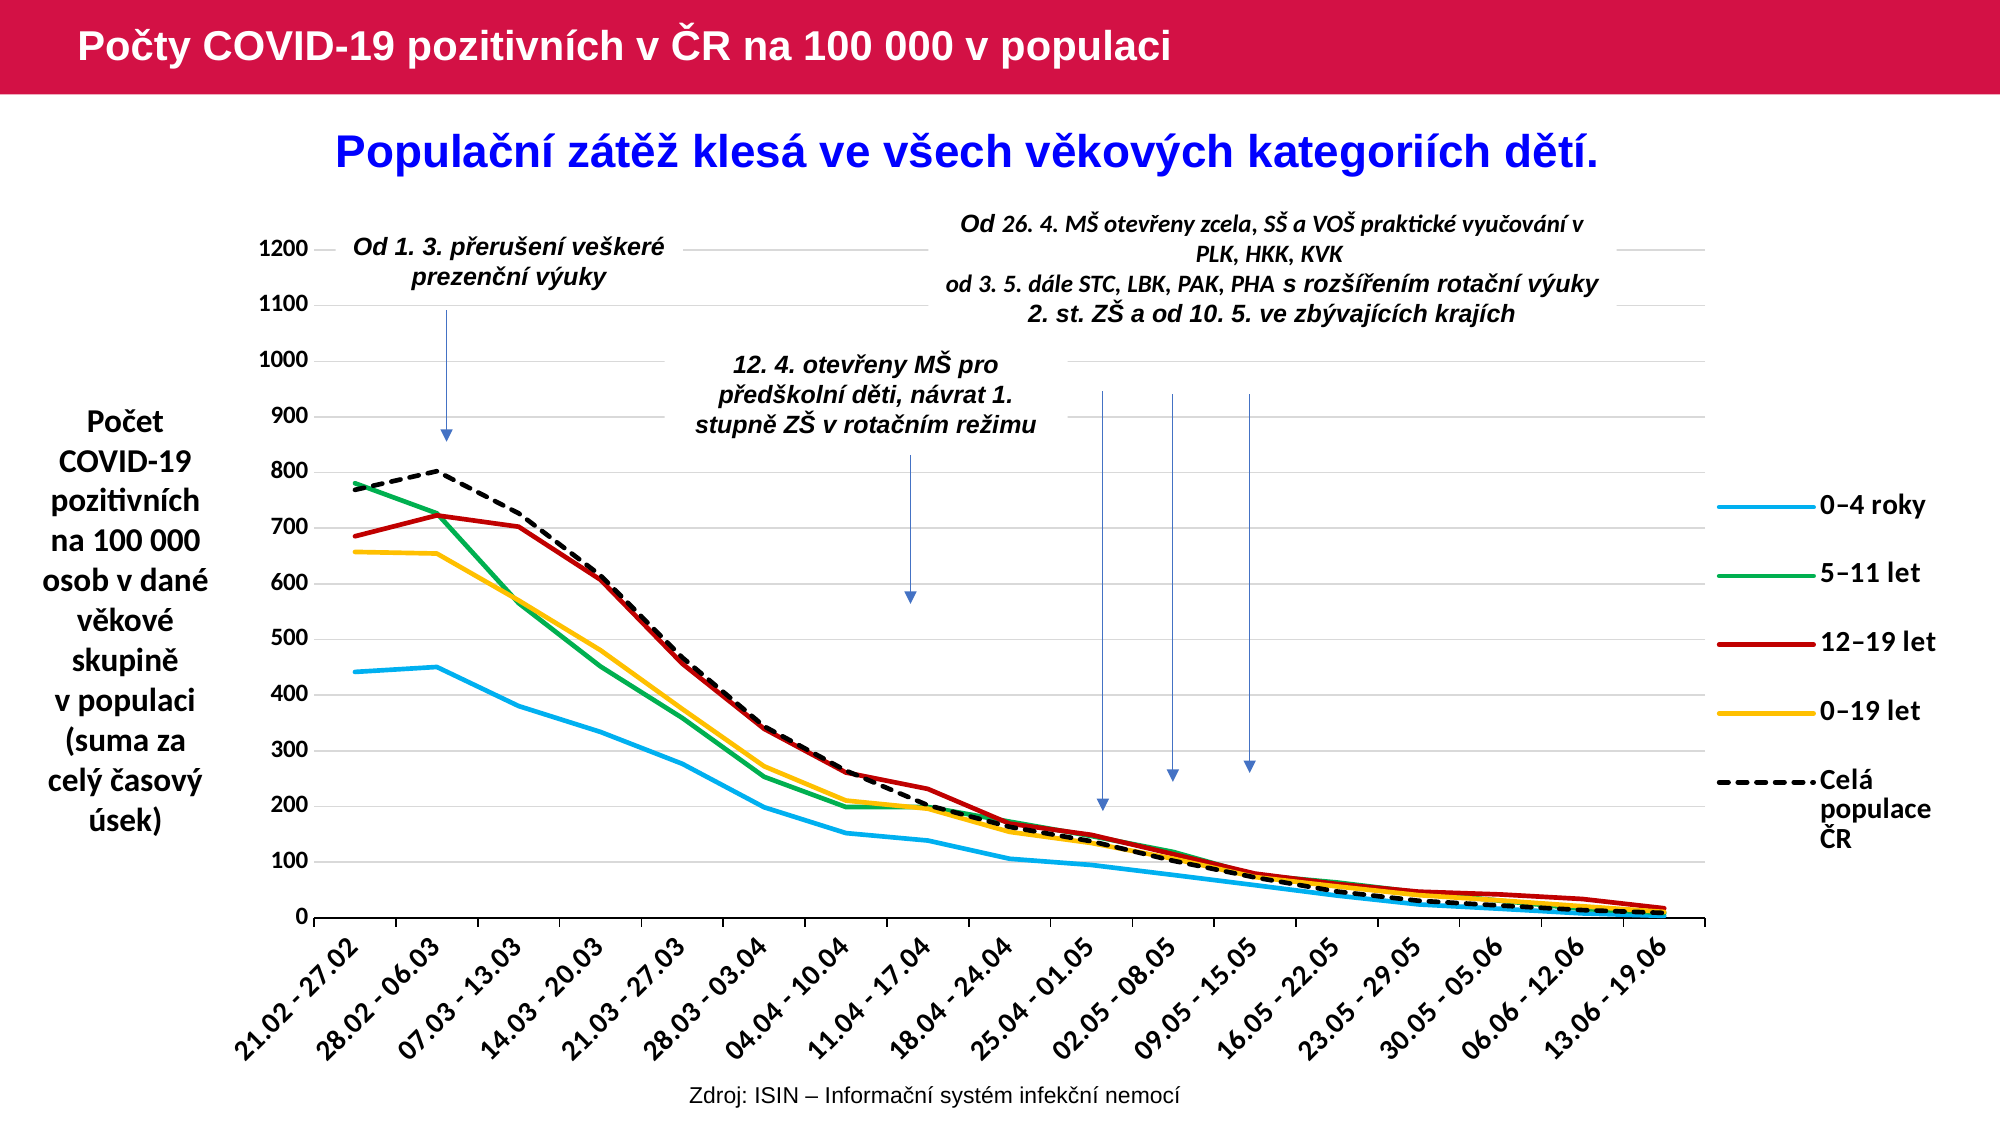

# Počty COVID-19 pozitivních v ČR na 100 000 v populaci
Populační zátěž klesá ve všech věkových kategoriích dětí.
Od 26. 4. MŠ otevřeny zcela, SŠ a VOŠ praktické vyučování v PLK, HKK, KVK
od 3. 5. dále STC, LBK, PAK, PHA s rozšířením rotační výuky 2. st. ZŠ a od 10. 5. ve zbývajících krajích
Od 1. 3. přerušení veškeré prezenční výuky

### Chart

| Category | 0–4 roky | 5–11 let | 12–19 let | 0–19 let | Celá populace ČR |
|---|---|---|---|---|---|
| 21.02 - 27.02 | 441.7712 | 780.9033 | 685.5766 | 657.4997 | 769.0405 |
| 28.02 - 06.03 | 450.7617 | 726.8927 | 723.1765 | 654.6041 | 802.5116 |
| 07.03 - 13.03 | 380.4239 | 565.361 | 702.7753 | 570.3127 | 726.8513 |
| 14.03 - 20.03 | 333.884519 | 451.7136488 | 607.5299554 | 480.9086635 | 615.3744373 |
| 21.03 - 27.03 | 276.5918 | 358.9454 | 456.5371 | 375.0355 | 467.7447 |
| 28.03 - 03.04 | 198.4973 | 253.2997 | 339.4671 | 272.1032 | 344.0363 |
| 04.04 - 10.04 | 152.1343 | 198.914 | 260.9461 | 210.57 | 264.3112 |
| 11.04 - 17.04 | 138.7366 | 199.1641 | 231.5304 | 196.0012 | 202.2468 |
| 18.04 - 24.04 | 105.9475 | 172.6589 | 169.1405 | 154.1948 | 163.3093 |
| 25.04 - 01.05 | 94.84154 | 146.7788 | 148.9765 | 134.287 | 137.3417 |
| 02.05 - 08.05 | 76.86043 | 118.2732 | 114.2232 | 106.0994 | 102.3195 |
| 09.05 - 15.05 | 58.52675 | 76.89009 | 79.35134 | 73.11585 | 72.43657 |
| 16.05 - 22.05 | 39.8405 | 63.38744 | 60.61066 | 56.28473 | 47.13236 |
| 23.05 - 29.05 | 23.97481 | 45.63396 | 46.85169 | 40.53948 | 30.55567 |
| 30.05 - 05.06 | 16.04197 | 30.50599 | 41.86999 | 31.12853 | 21.9029 |
| 06.06 - 12.06 | 7.756557 | 16.00314 | 33.68577 | 20.6317 | 13.69866 |
| 13.06 - 19.06 | 3.349422 | 8.501668 | 17.08011 | 10.45159 | 8.652769 |
12. 4. otevřeny MŠ pro předškolní děti, návrat 1. stupně ZŠ v rotačním režimu
Počet COVID-19 pozitivních na 100 000 osob v dané věkové skupině v populaci (suma za celý časový úsek)
Zdroj: ISIN – Informační systém infekční nemocí